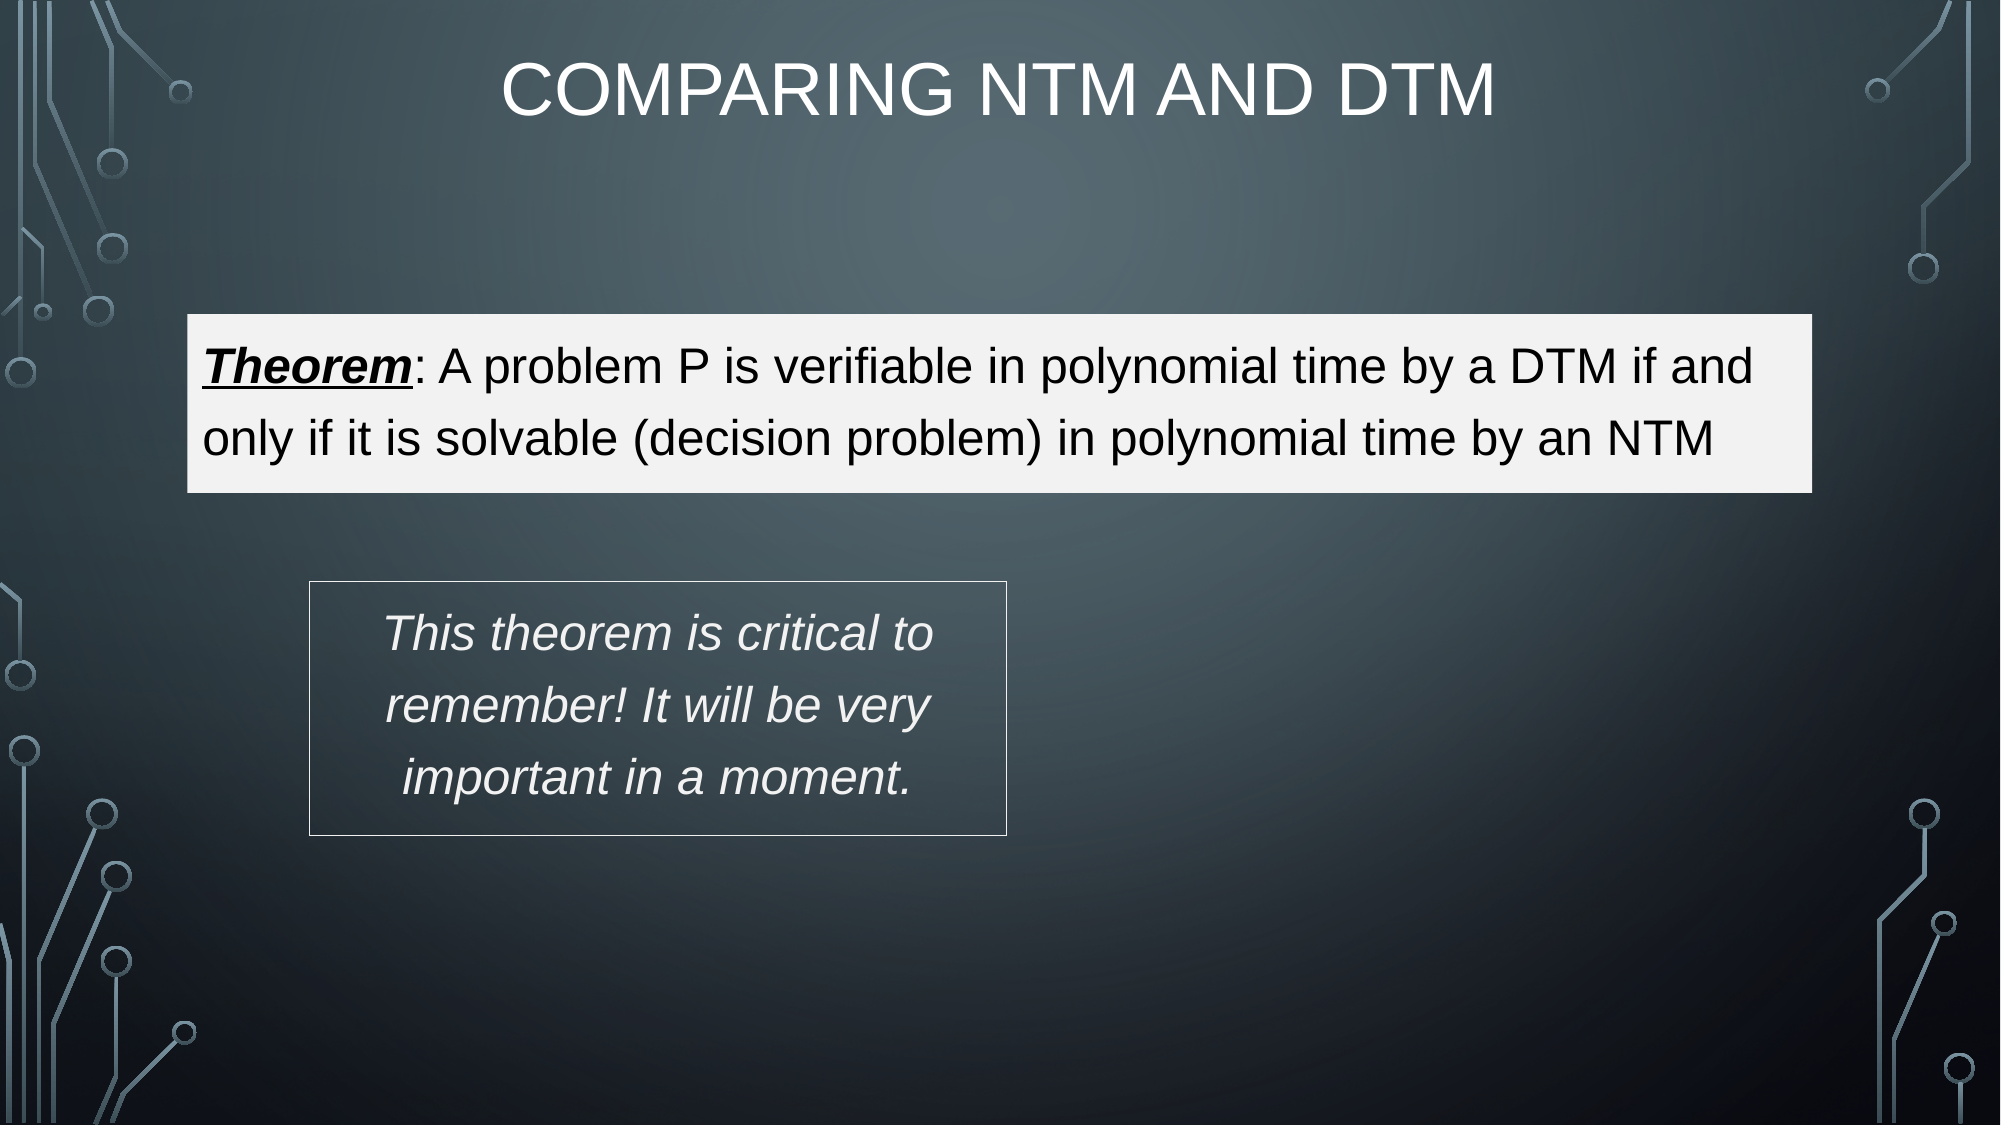

# Comparing NTM and DTM
Theorem: A problem P is verifiable in polynomial time by a DTM if and only if it is solvable (decision problem) in polynomial time by an NTM
This theorem is critical to remember! It will be very important in a moment.